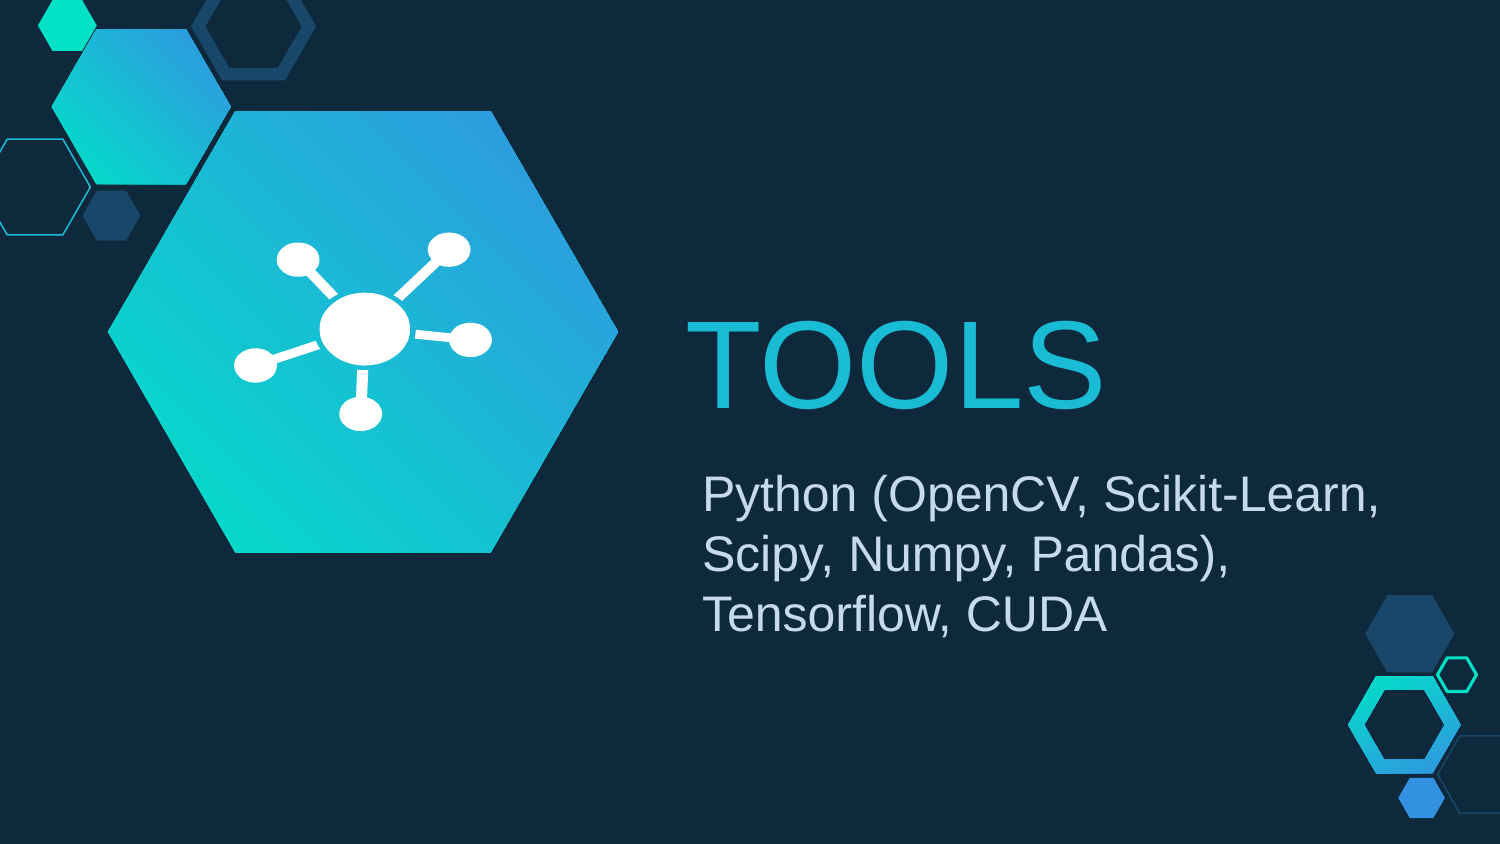

TOOLS
Python (OpenCV, Scikit-Learn, Scipy, Numpy, Pandas), Tensorflow, CUDA